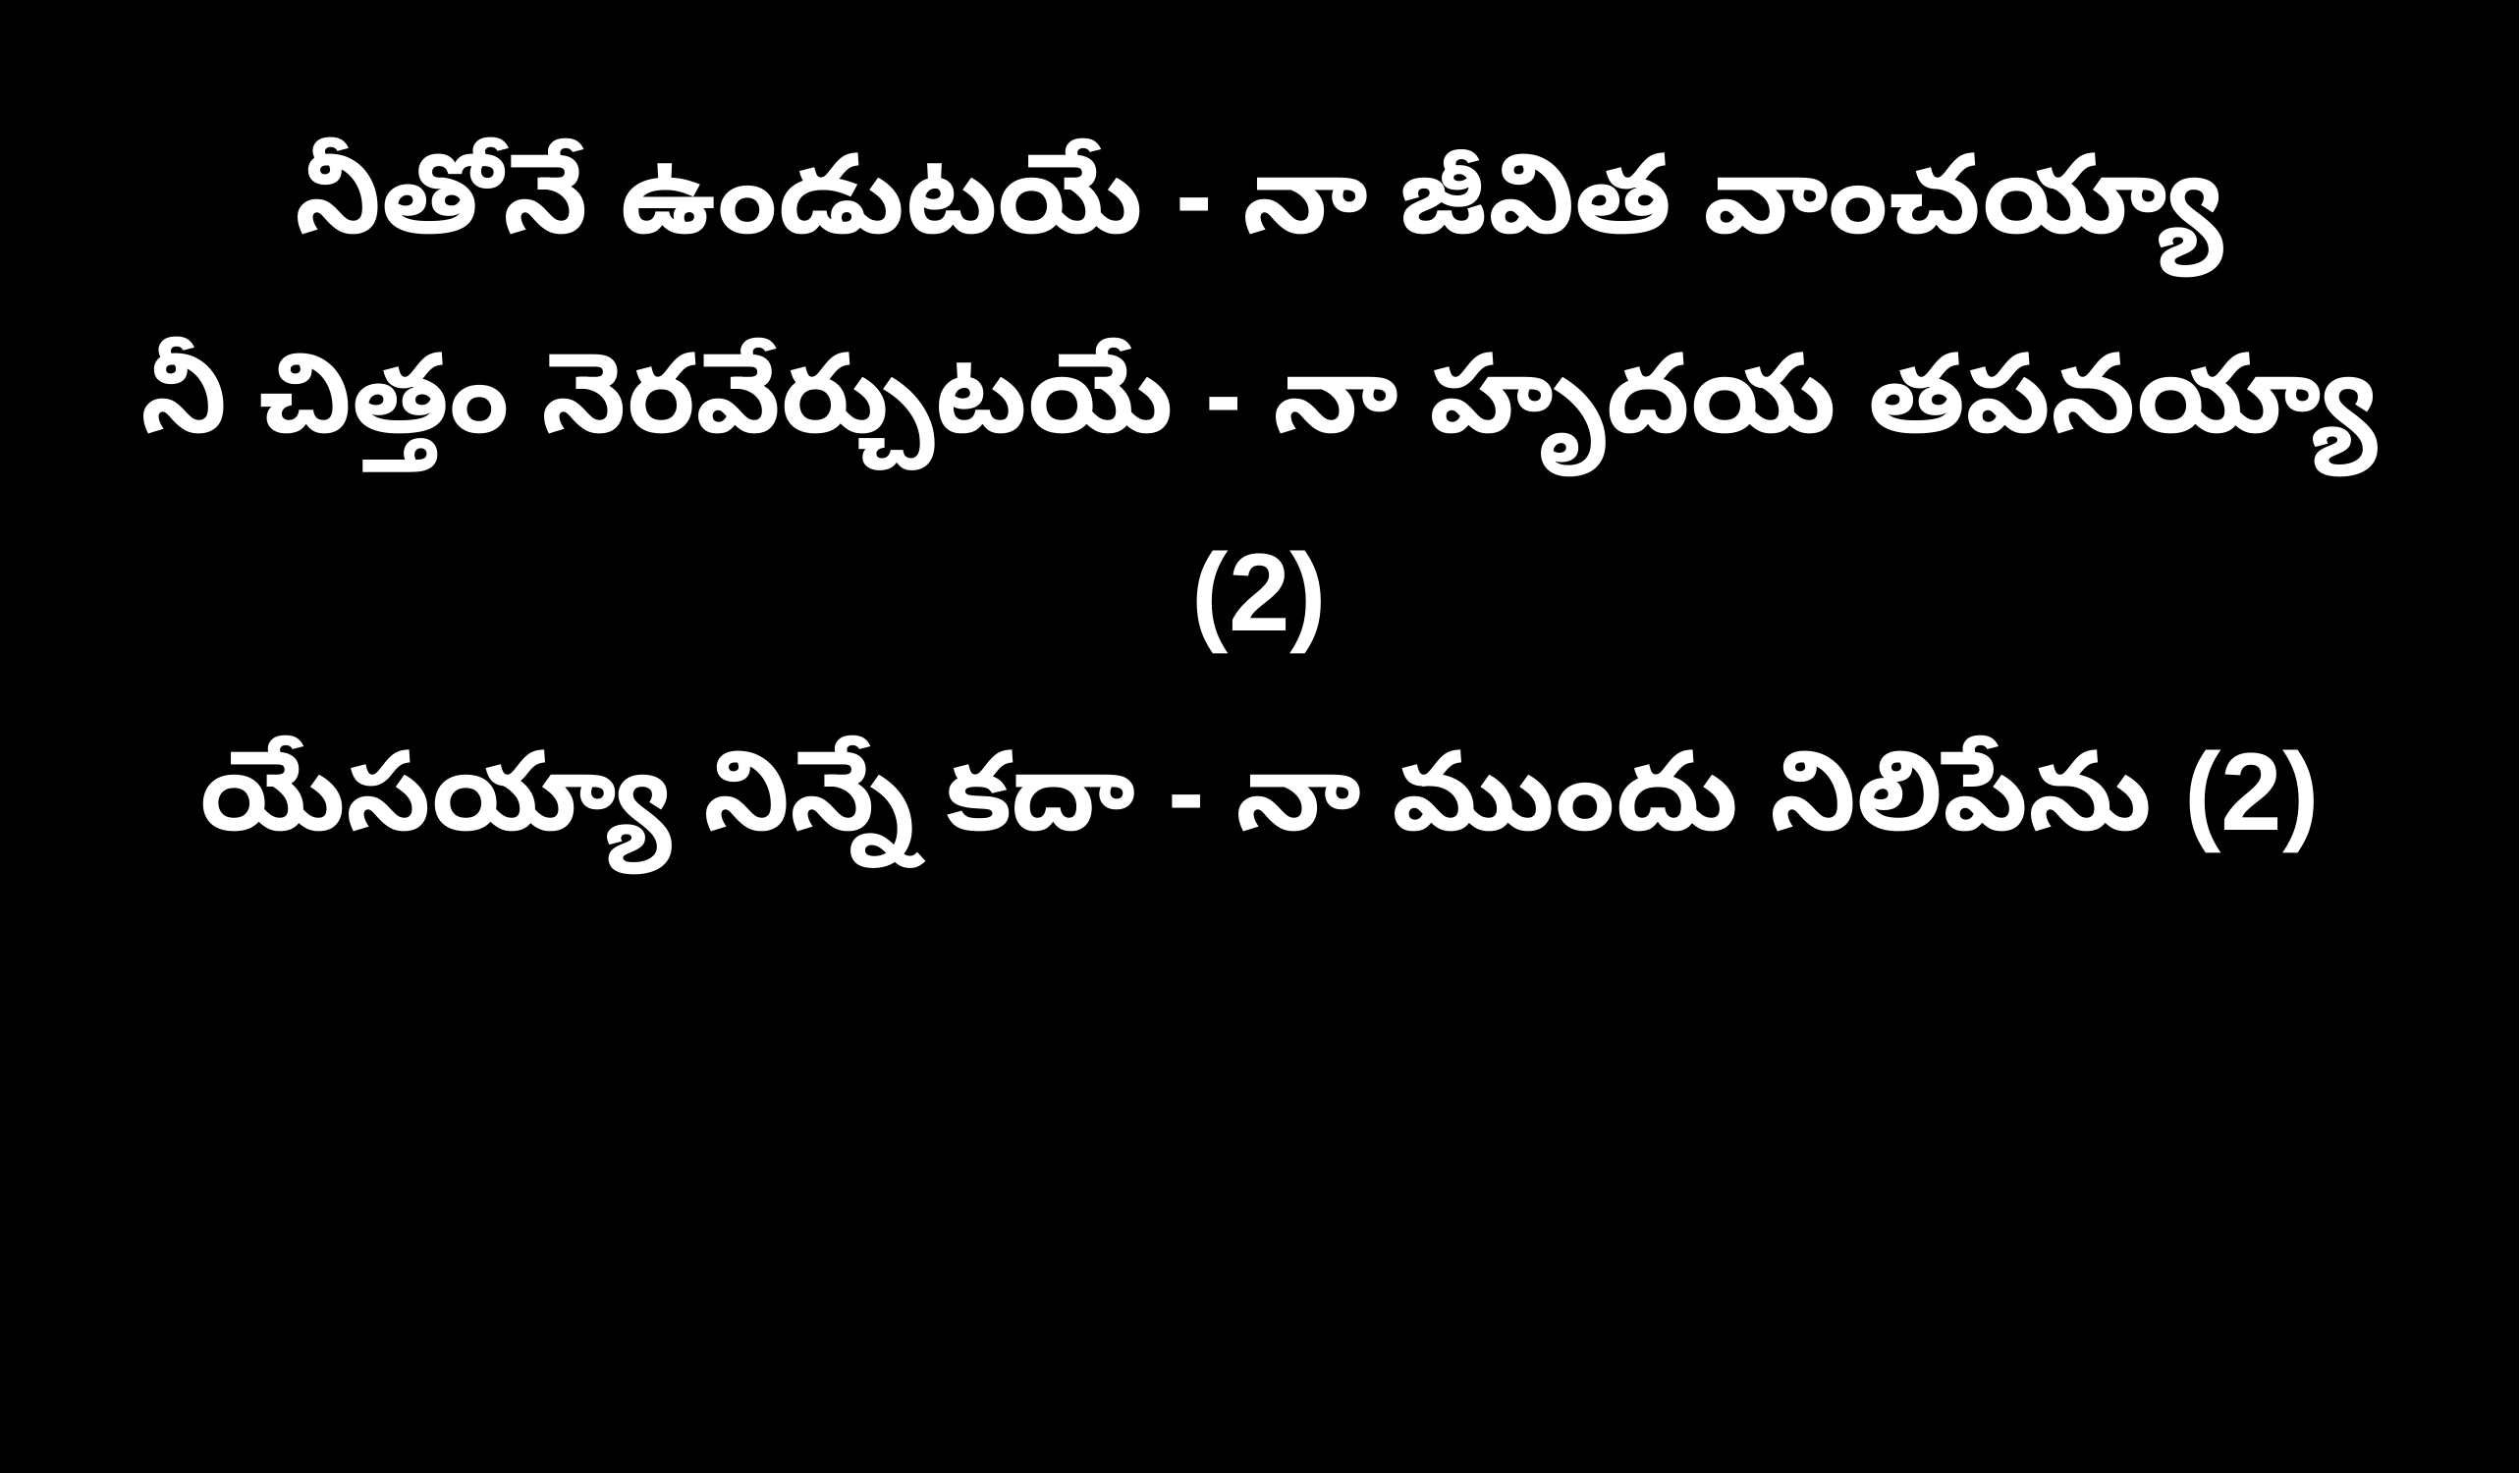

నీతోనే ఉండుటయే - నా జీవిత వాంచయ్యా
నీ చిత్తం నెరవేర్చుటయే - నా హృదయ తపనయ్యా (2)
యేసయ్యా నిన్నే కదా - నా ముందు నిలిపేను (2)